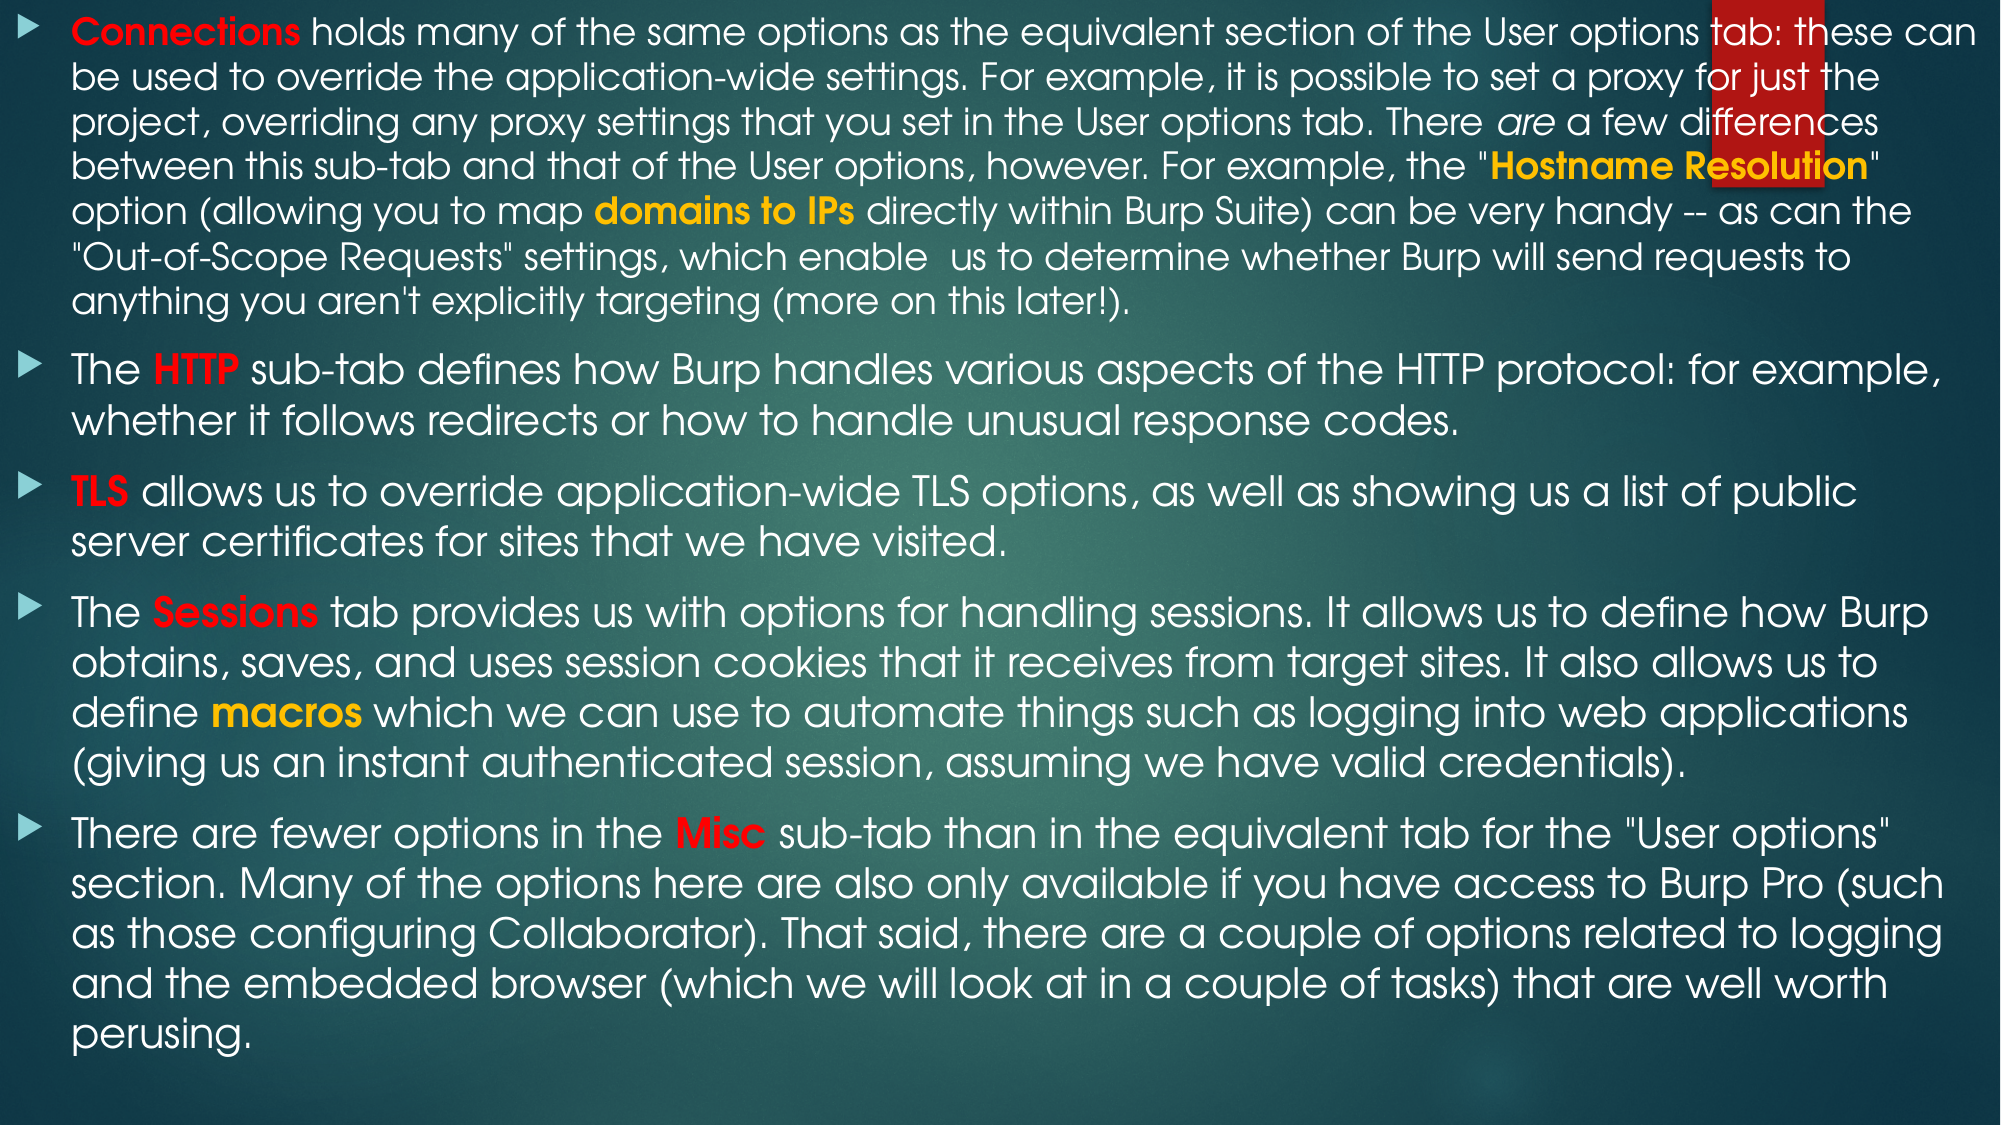

Connections holds many of the same options as the equivalent section of the User options tab: these can be used to override the application-wide settings. For example, it is possible to set a proxy for just the project, overriding any proxy settings that you set in the User options tab. There are a few differences between this sub-tab and that of the User options, however. For example, the "Hostname Resolution" option (allowing you to map domains to IPs directly within Burp Suite) can be very handy -- as can the "Out-of-Scope Requests" settings, which enable  us to determine whether Burp will send requests to anything you aren't explicitly targeting (more on this later!).
The HTTP sub-tab defines how Burp handles various aspects of the HTTP protocol: for example, whether it follows redirects or how to handle unusual response codes.
TLS allows us to override application-wide TLS options, as well as showing us a list of public server certificates for sites that we have visited.
The Sessions tab provides us with options for handling sessions. It allows us to define how Burp obtains, saves, and uses session cookies that it receives from target sites. It also allows us to define macros which we can use to automate things such as logging into web applications (giving us an instant authenticated session, assuming we have valid credentials).
There are fewer options in the Misc sub-tab than in the equivalent tab for the "User options" section. Many of the options here are also only available if you have access to Burp Pro (such as those configuring Collaborator). That said, there are a couple of options related to logging and the embedded browser (which we will look at in a couple of tasks) that are well worth perusing.